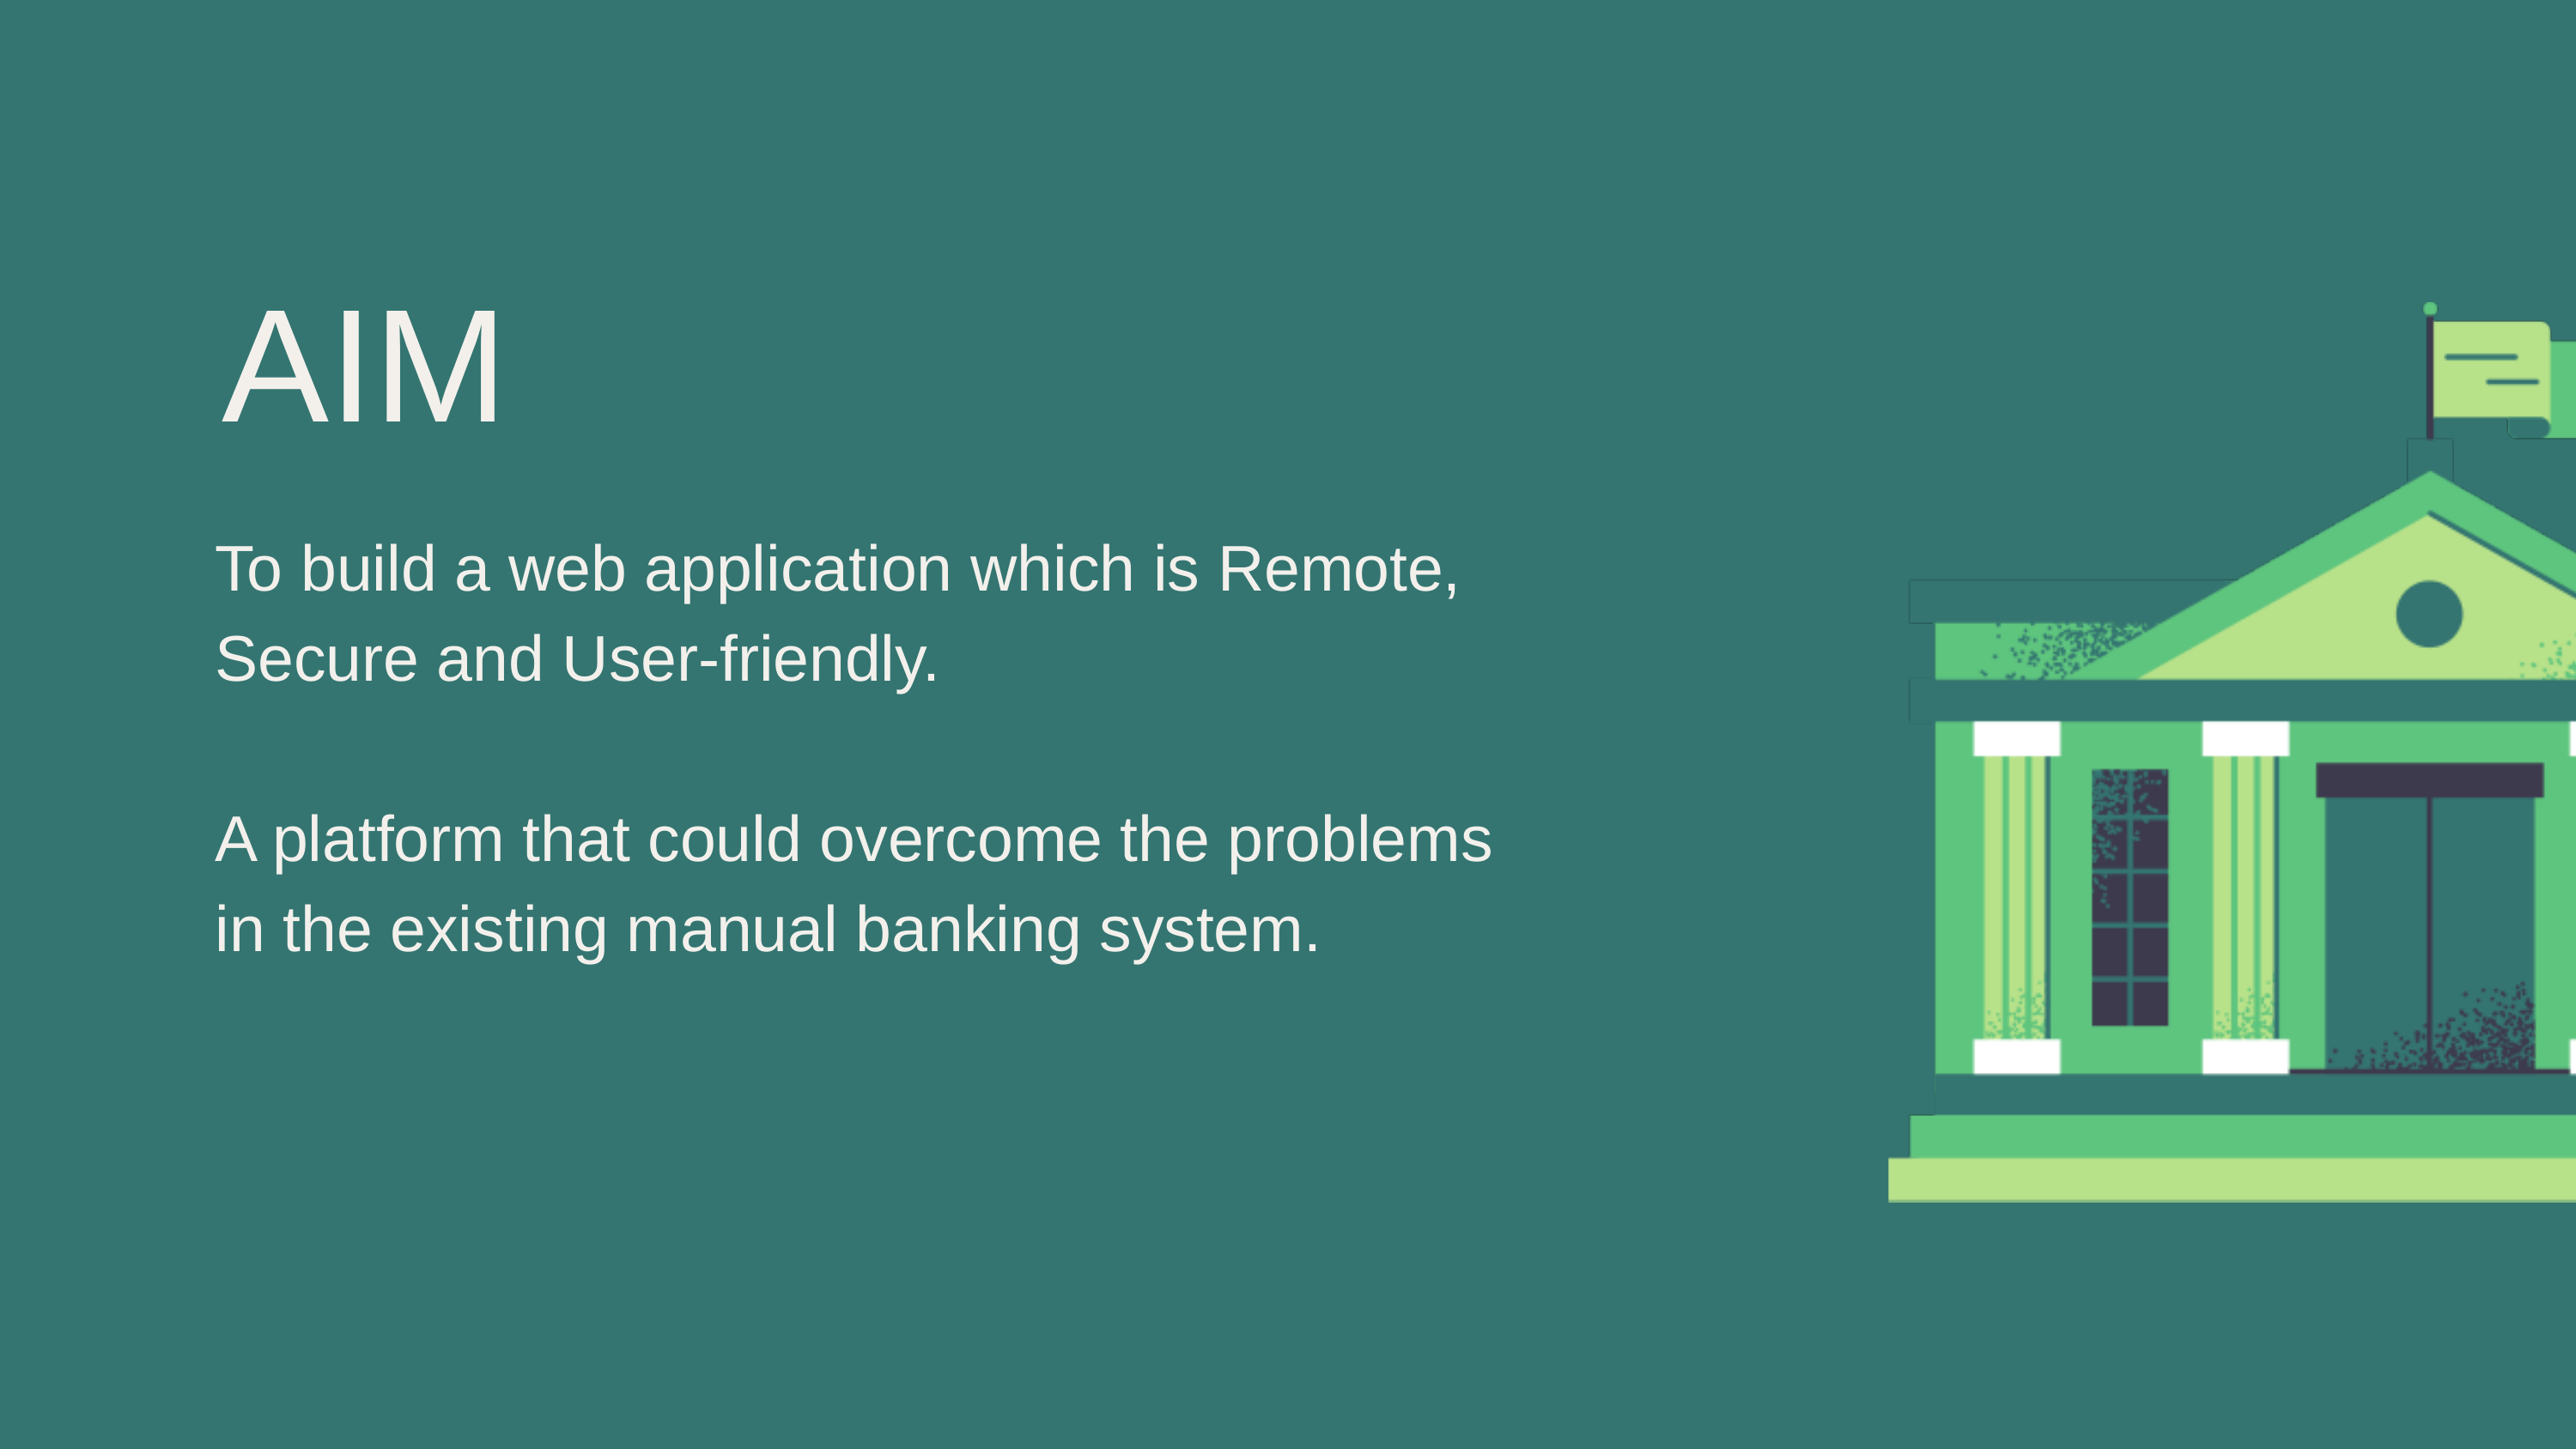

AIM

To build a web application which is Remote, Secure and User-friendly.

A platform that could overcome the problems in the existing manual banking system.